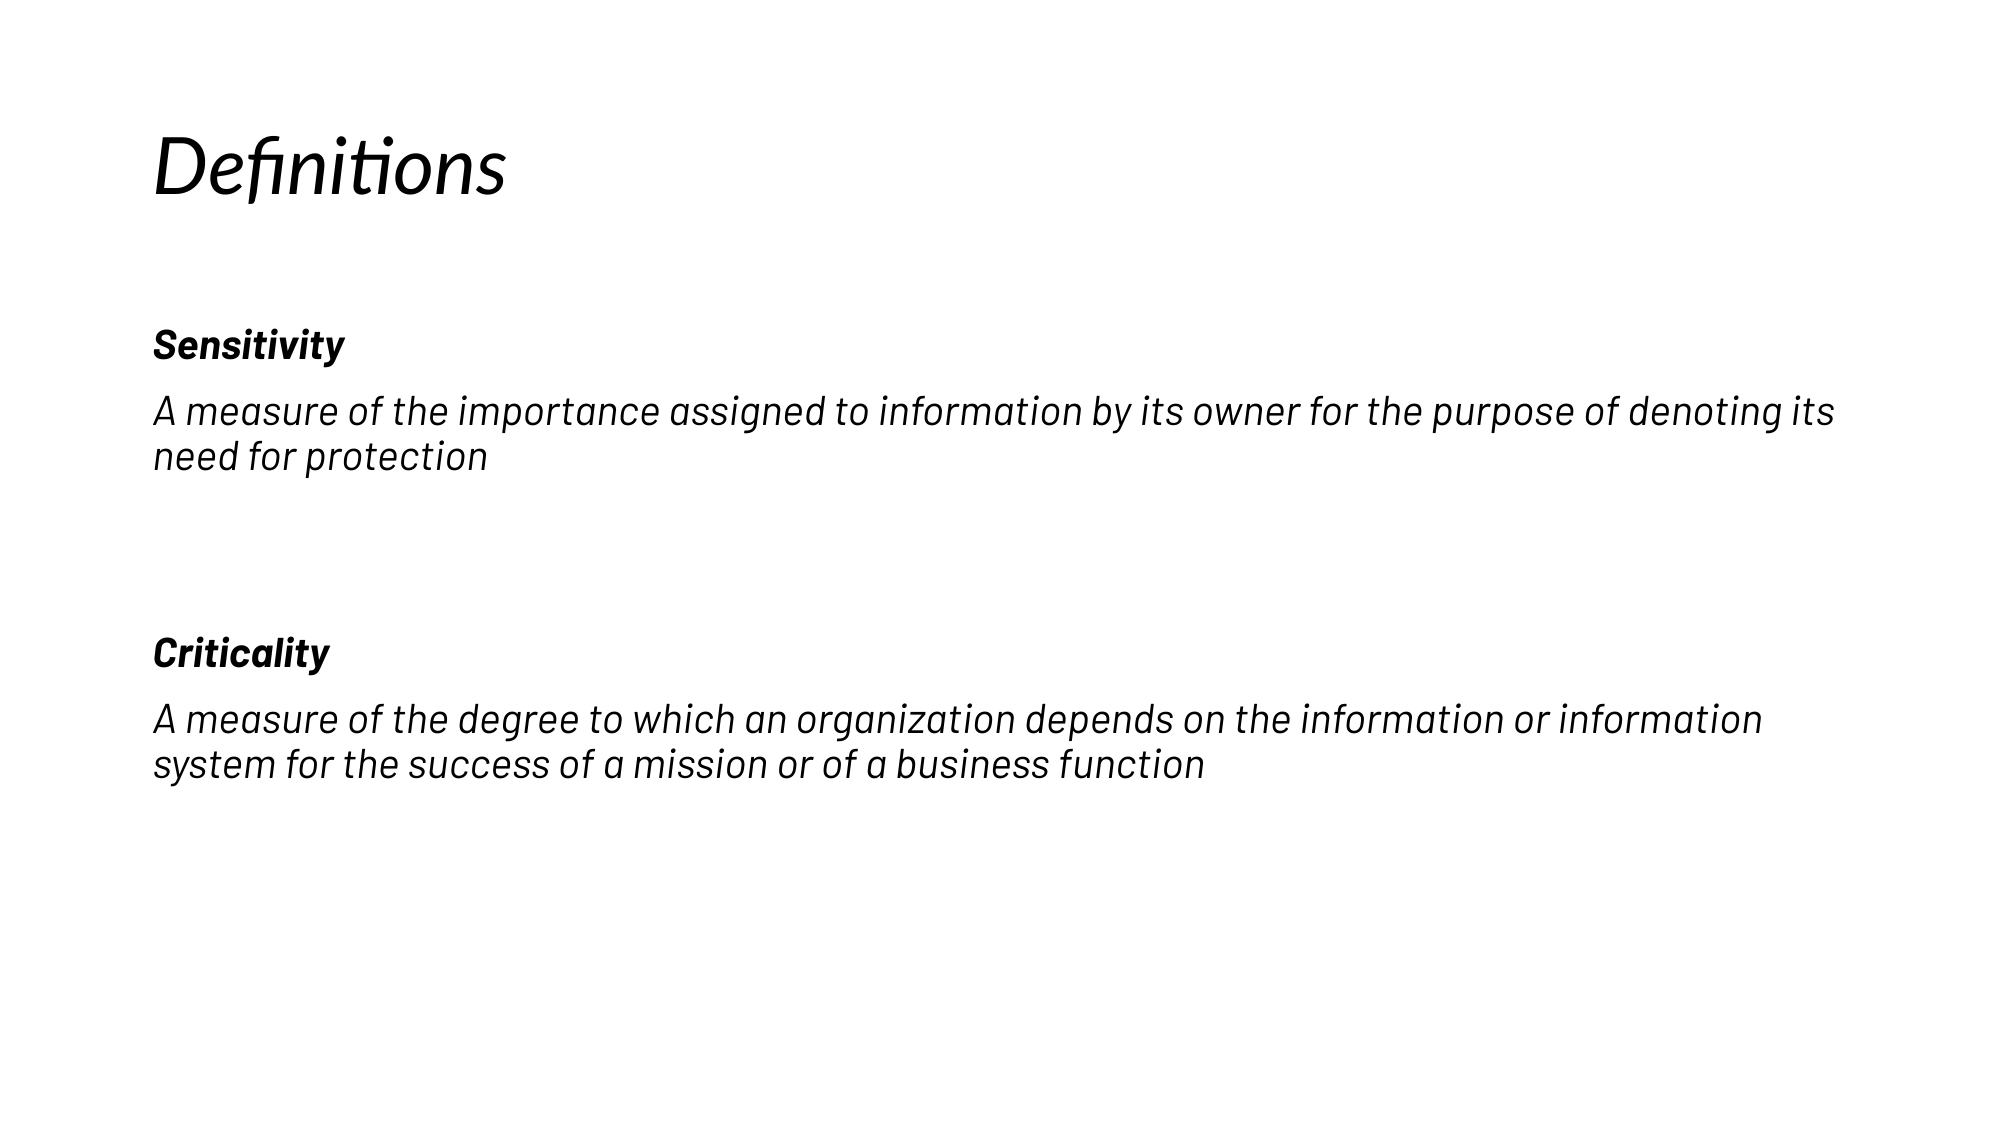

# Definitions

Sensitivity
A measure of the importance assigned to information by its owner for the purpose of denoting its need for protection

Criticality
A measure of the degree to which an organization depends on the information or information system for the success of a mission or of a business function